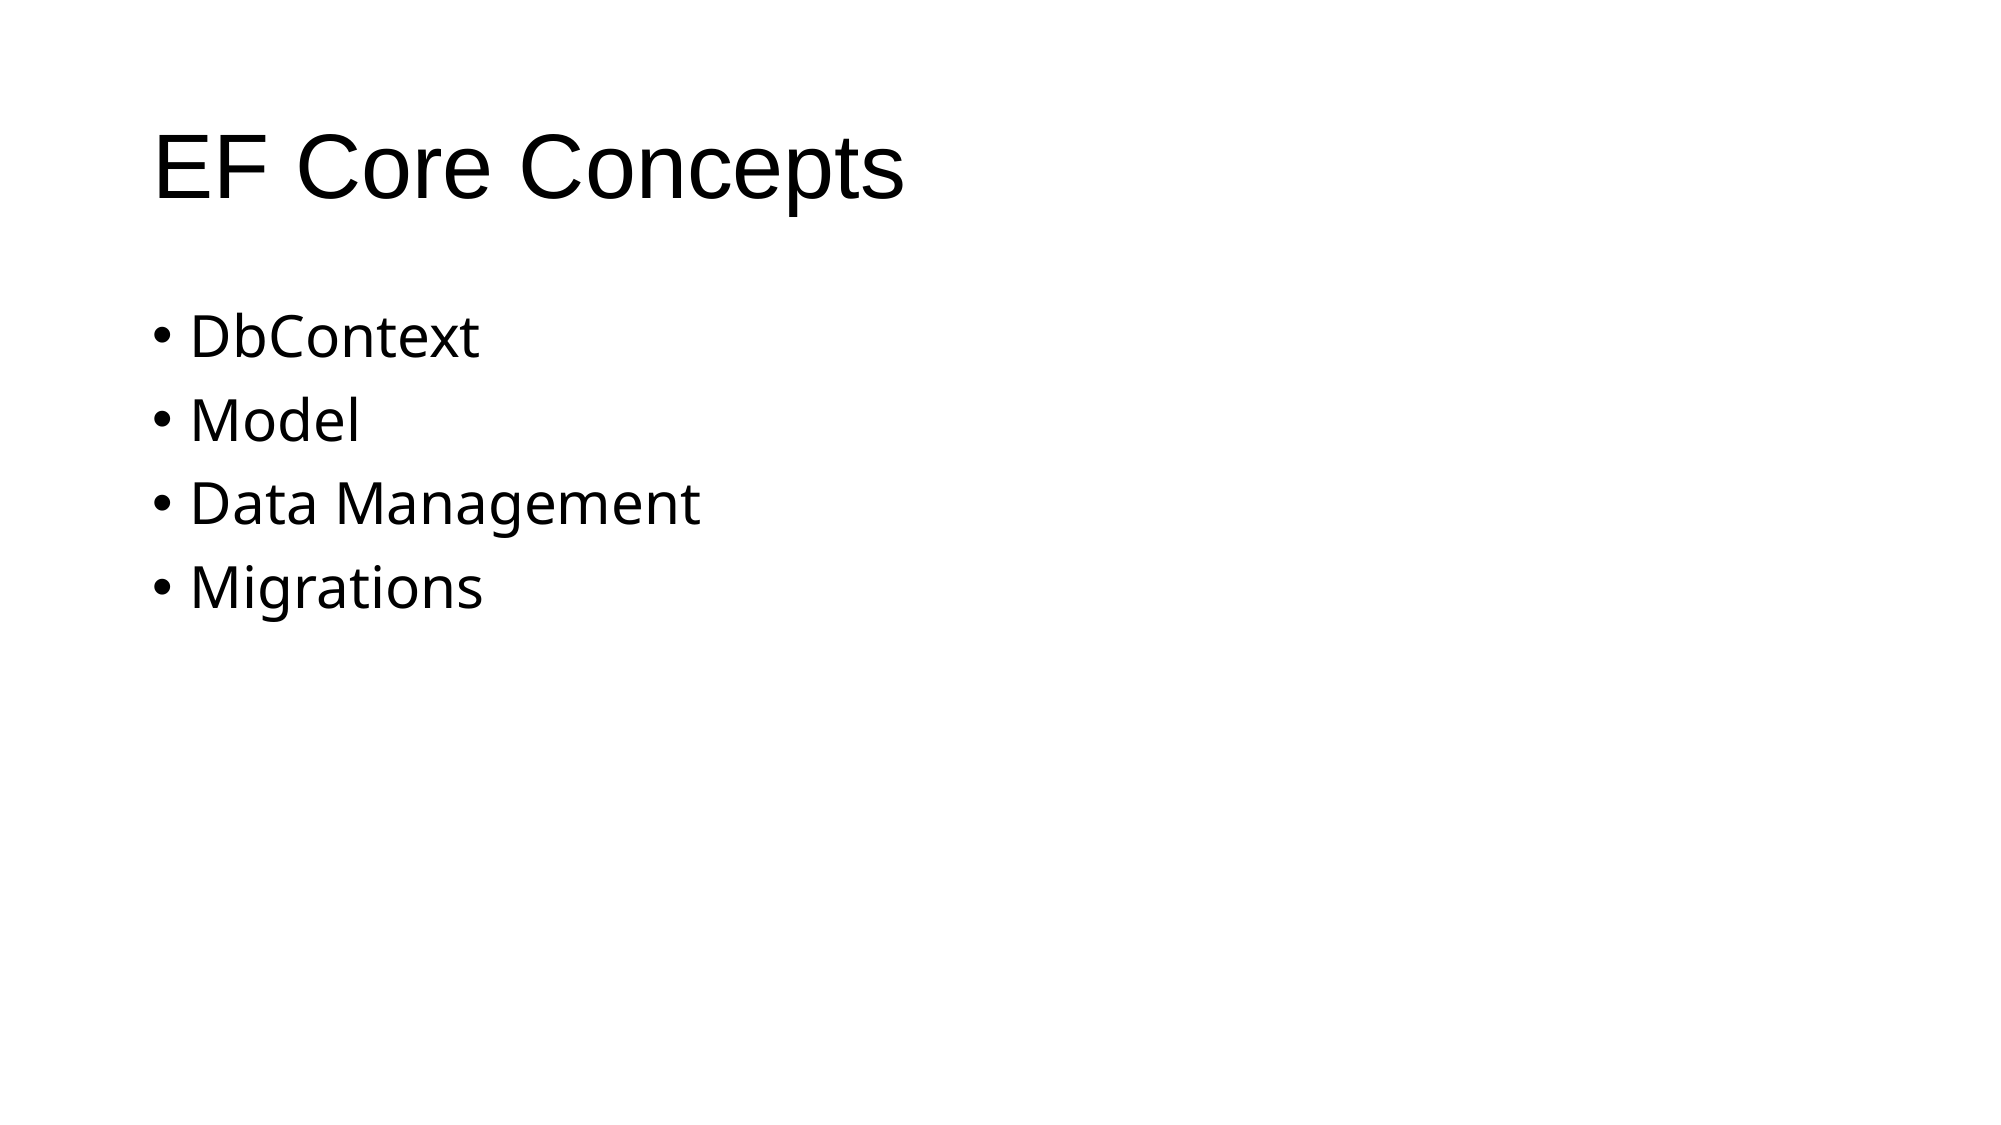

# EF Core Concepts
DbContext
Model
Data Management
Migrations